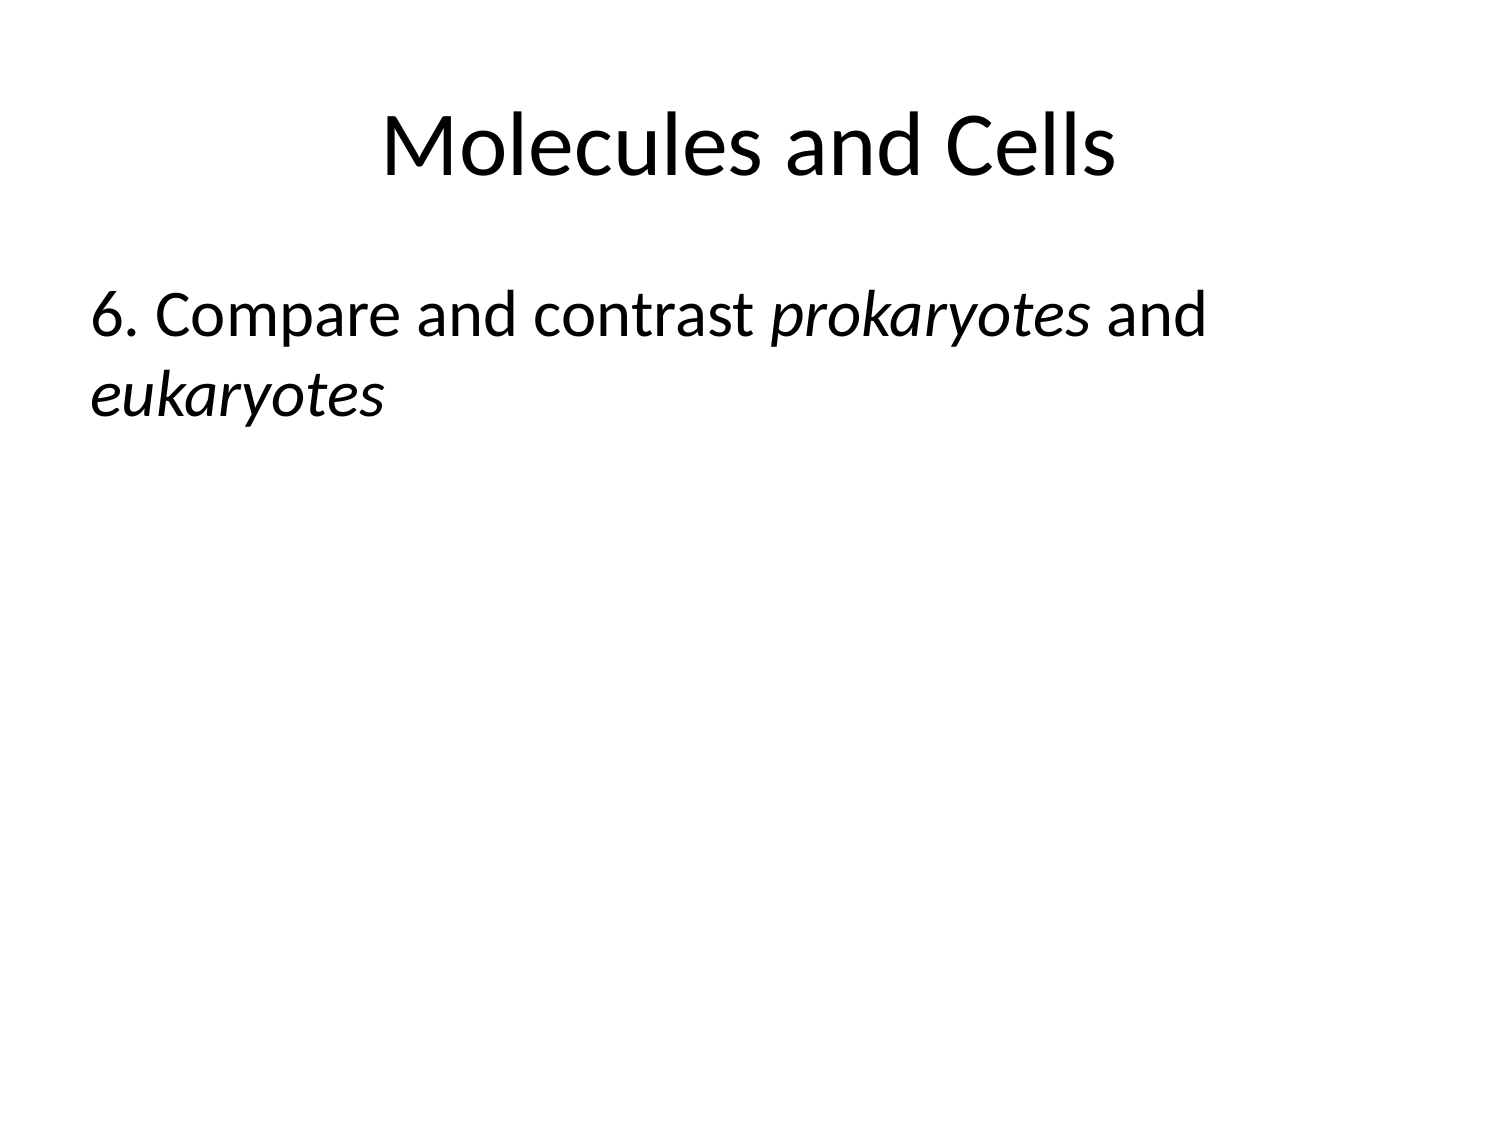

# Molecules and Cells
6. Compare and contrast prokaryotes and eukaryotes